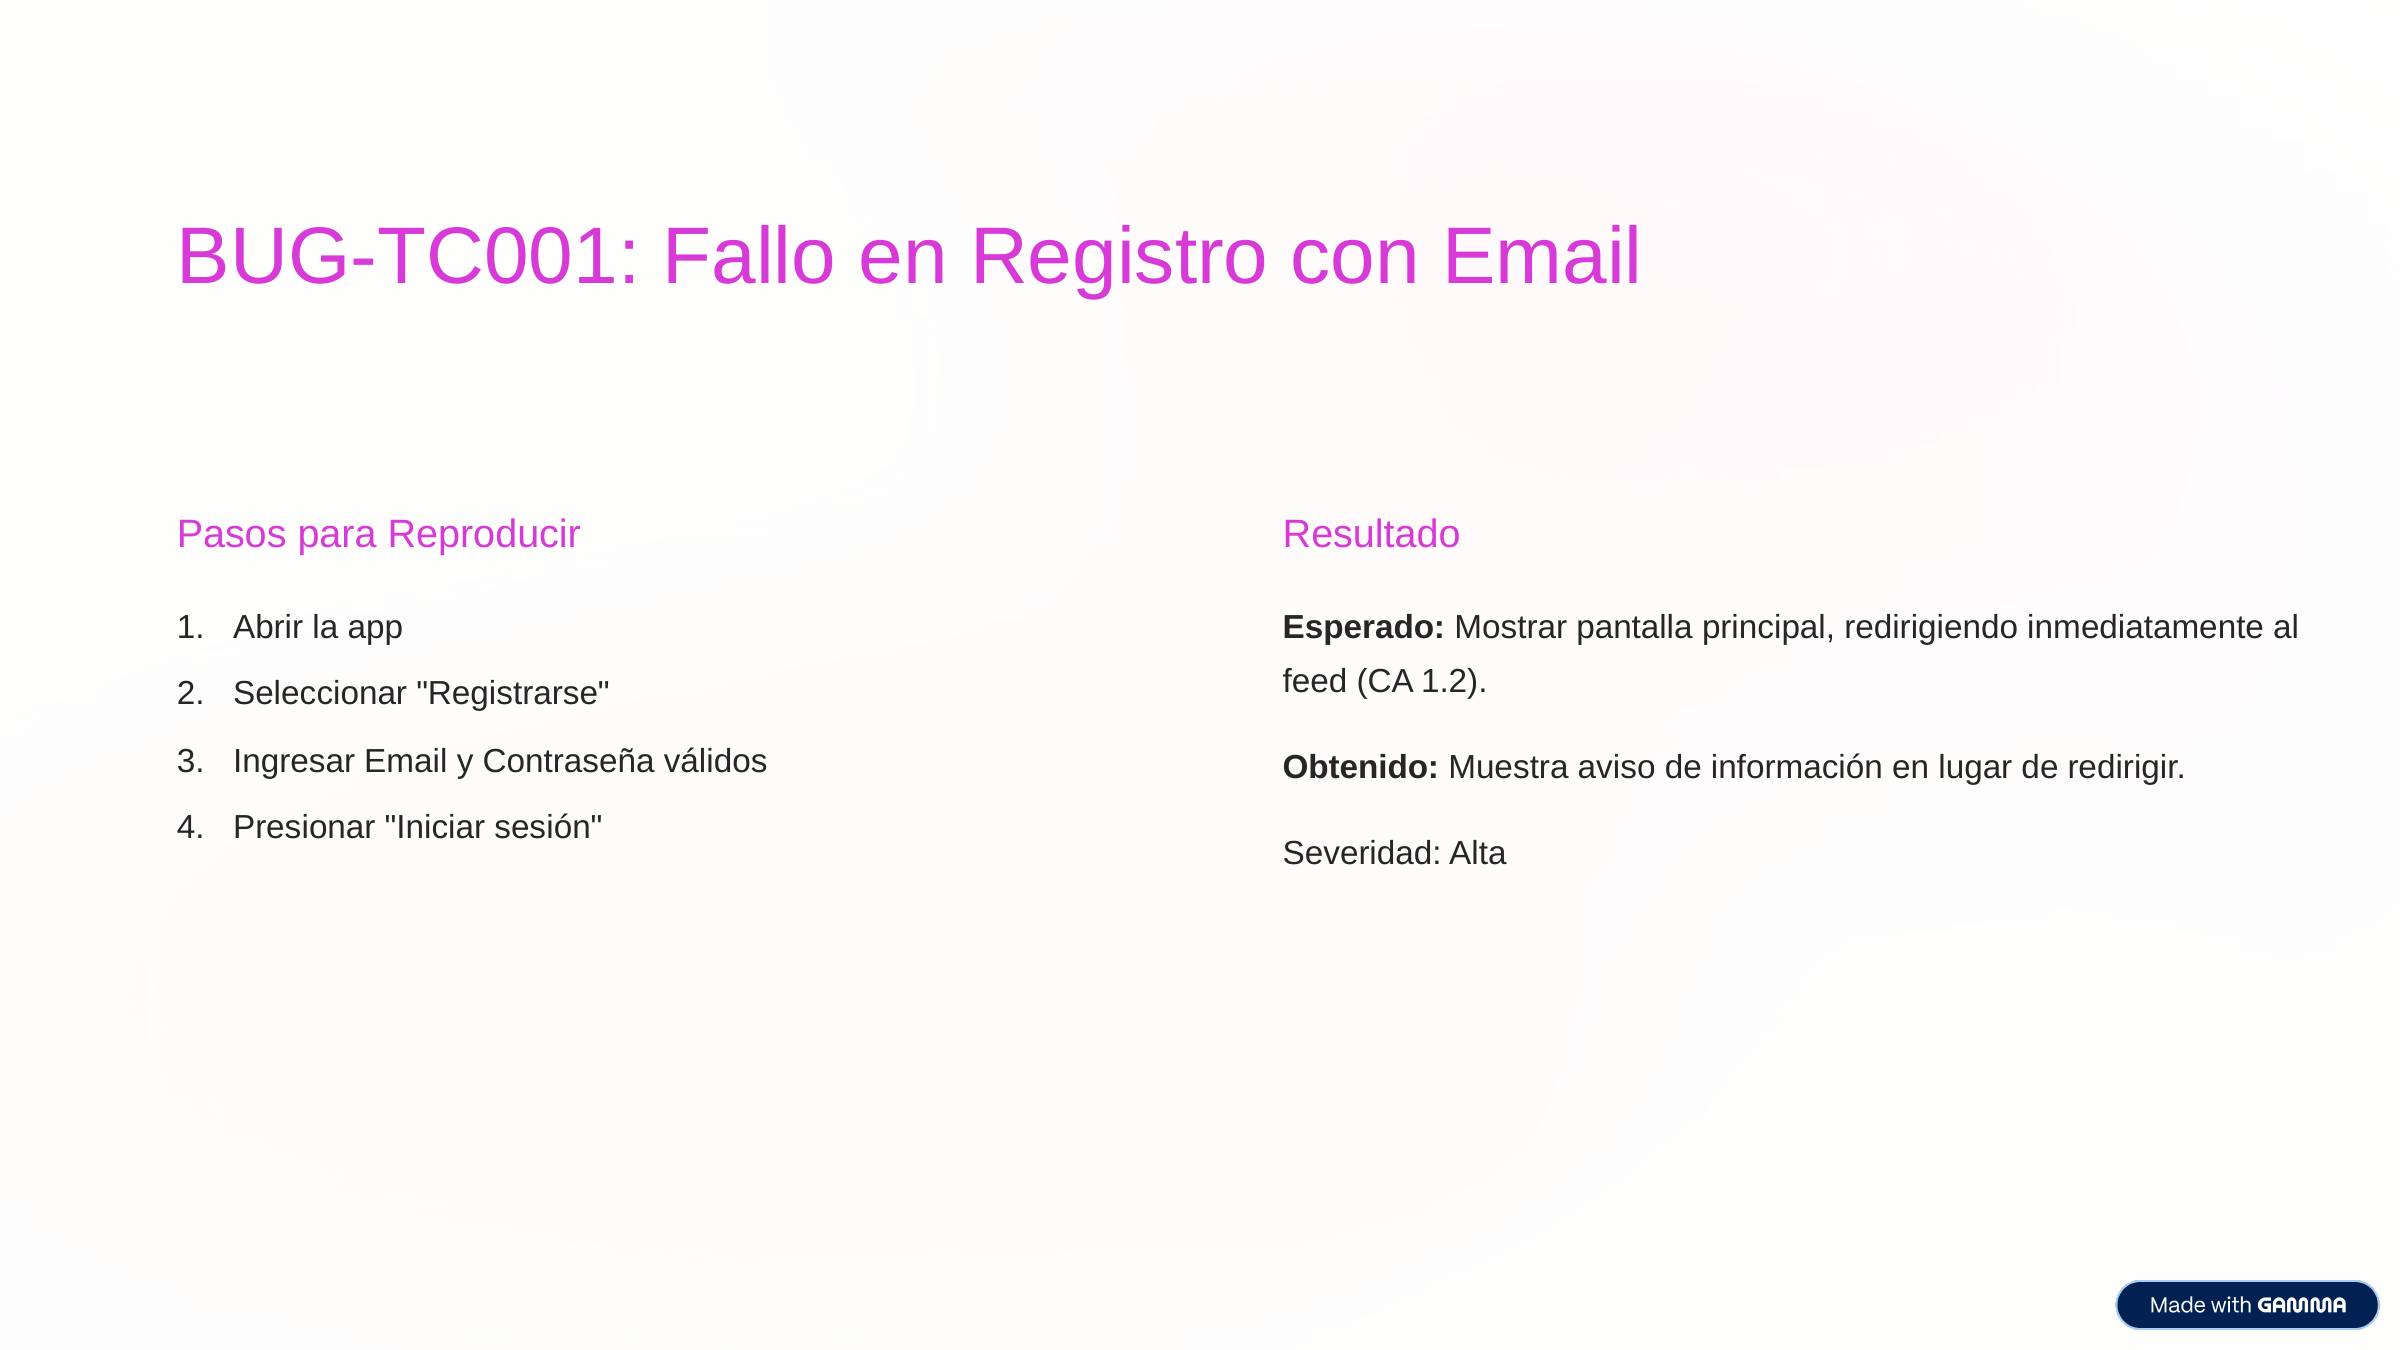

BUG-TC001: Fallo en Registro con Email
Pasos para Reproducir
Resultado
Abrir la app
Esperado: Mostrar pantalla principal, redirigiendo inmediatamente al feed (CA 1.2).
Seleccionar "Registrarse"
Ingresar Email y Contraseña válidos
Obtenido: Muestra aviso de información en lugar de redirigir.
Presionar "Iniciar sesión"
Severidad: Alta